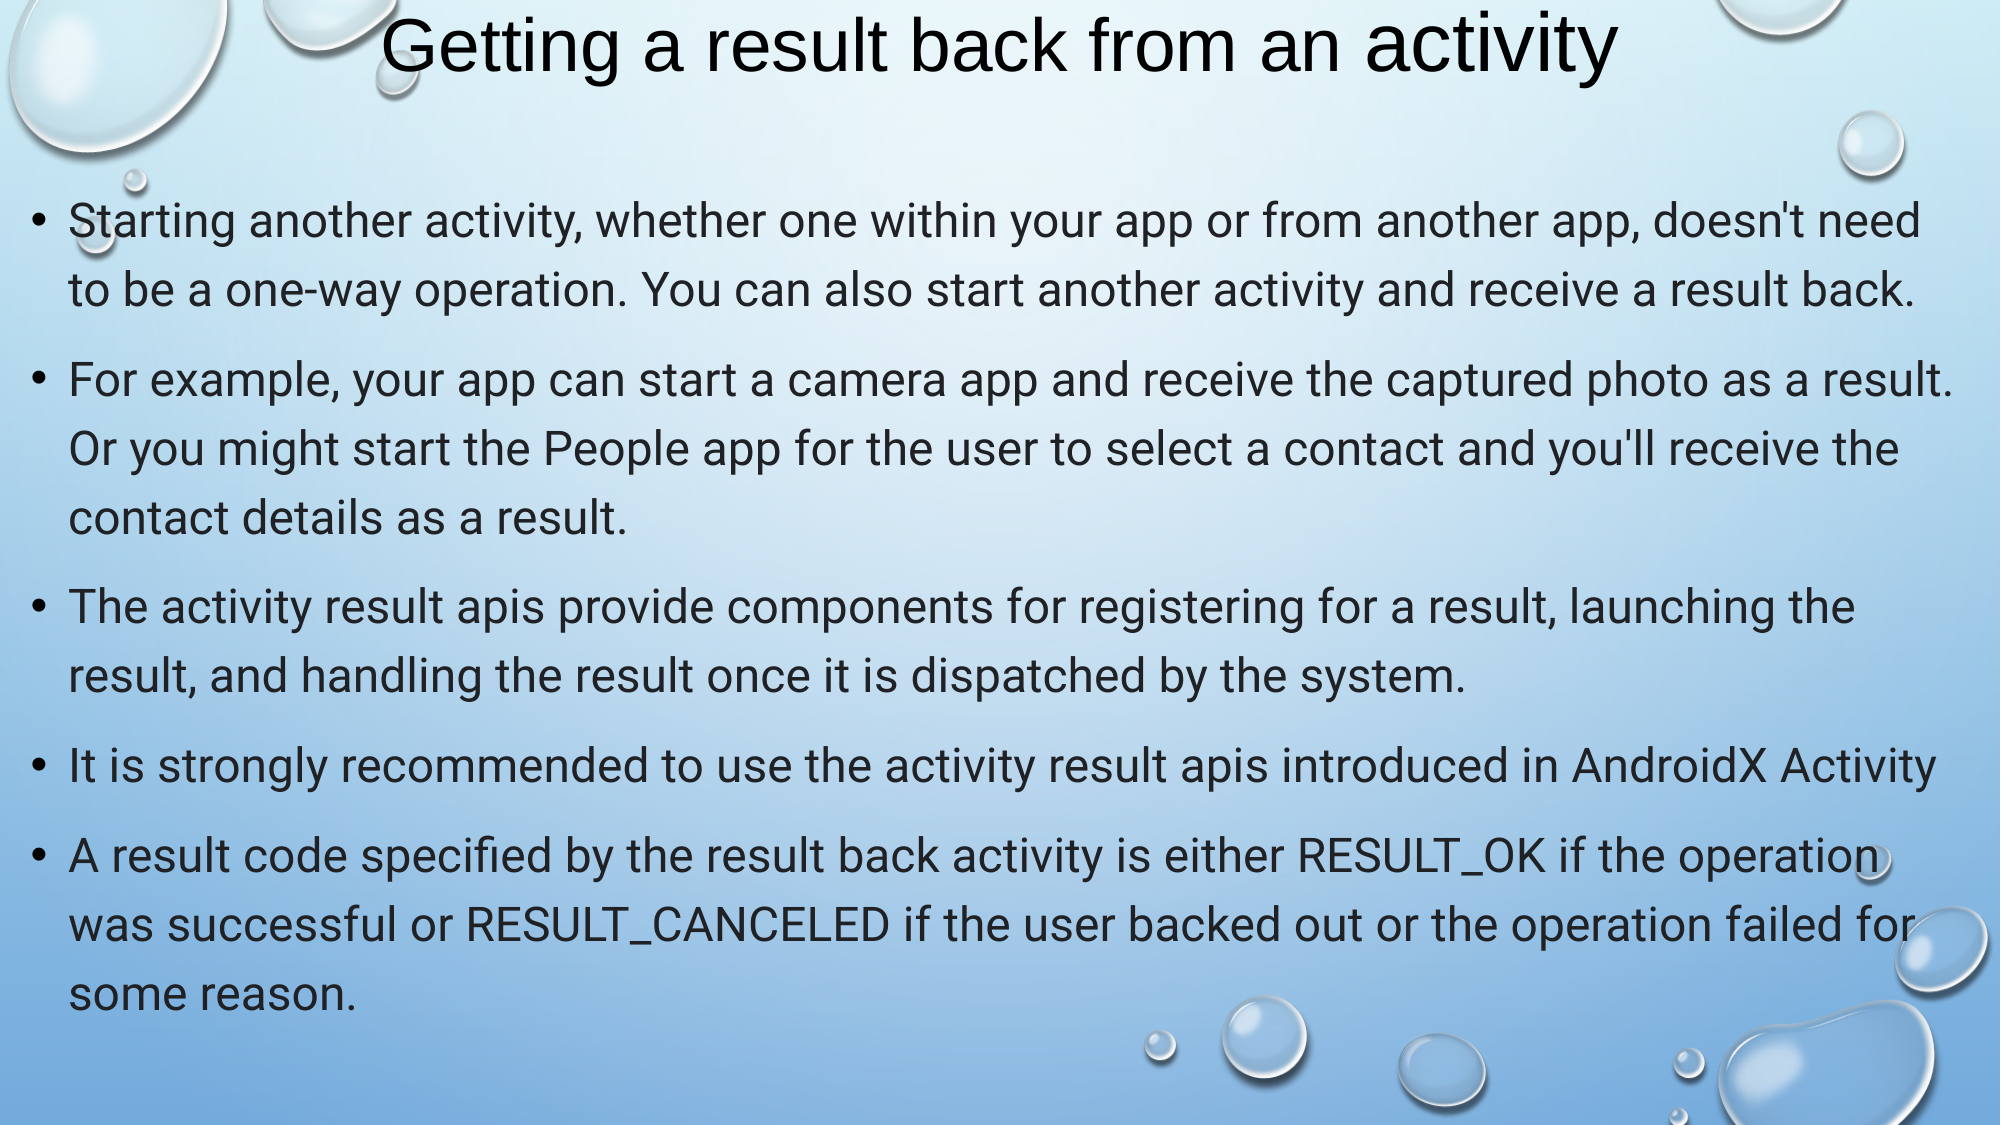

# Getting a result back from an activity
Starting another activity, whether one within your app or from another app, doesn't need to be a one-way operation. You can also start another activity and receive a result back.
For example, your app can start a camera app and receive the captured photo as a result. Or you might start the People app for the user to select a contact and you'll receive the contact details as a result.
The activity result apis provide components for registering for a result, launching the result, and handling the result once it is dispatched by the system.
It is strongly recommended to use the activity result apis introduced in AndroidX Activity
A result code specified by the result back activity is either RESULT_OK if the operation was successful or RESULT_CANCELED if the user backed out or the operation failed for some reason.